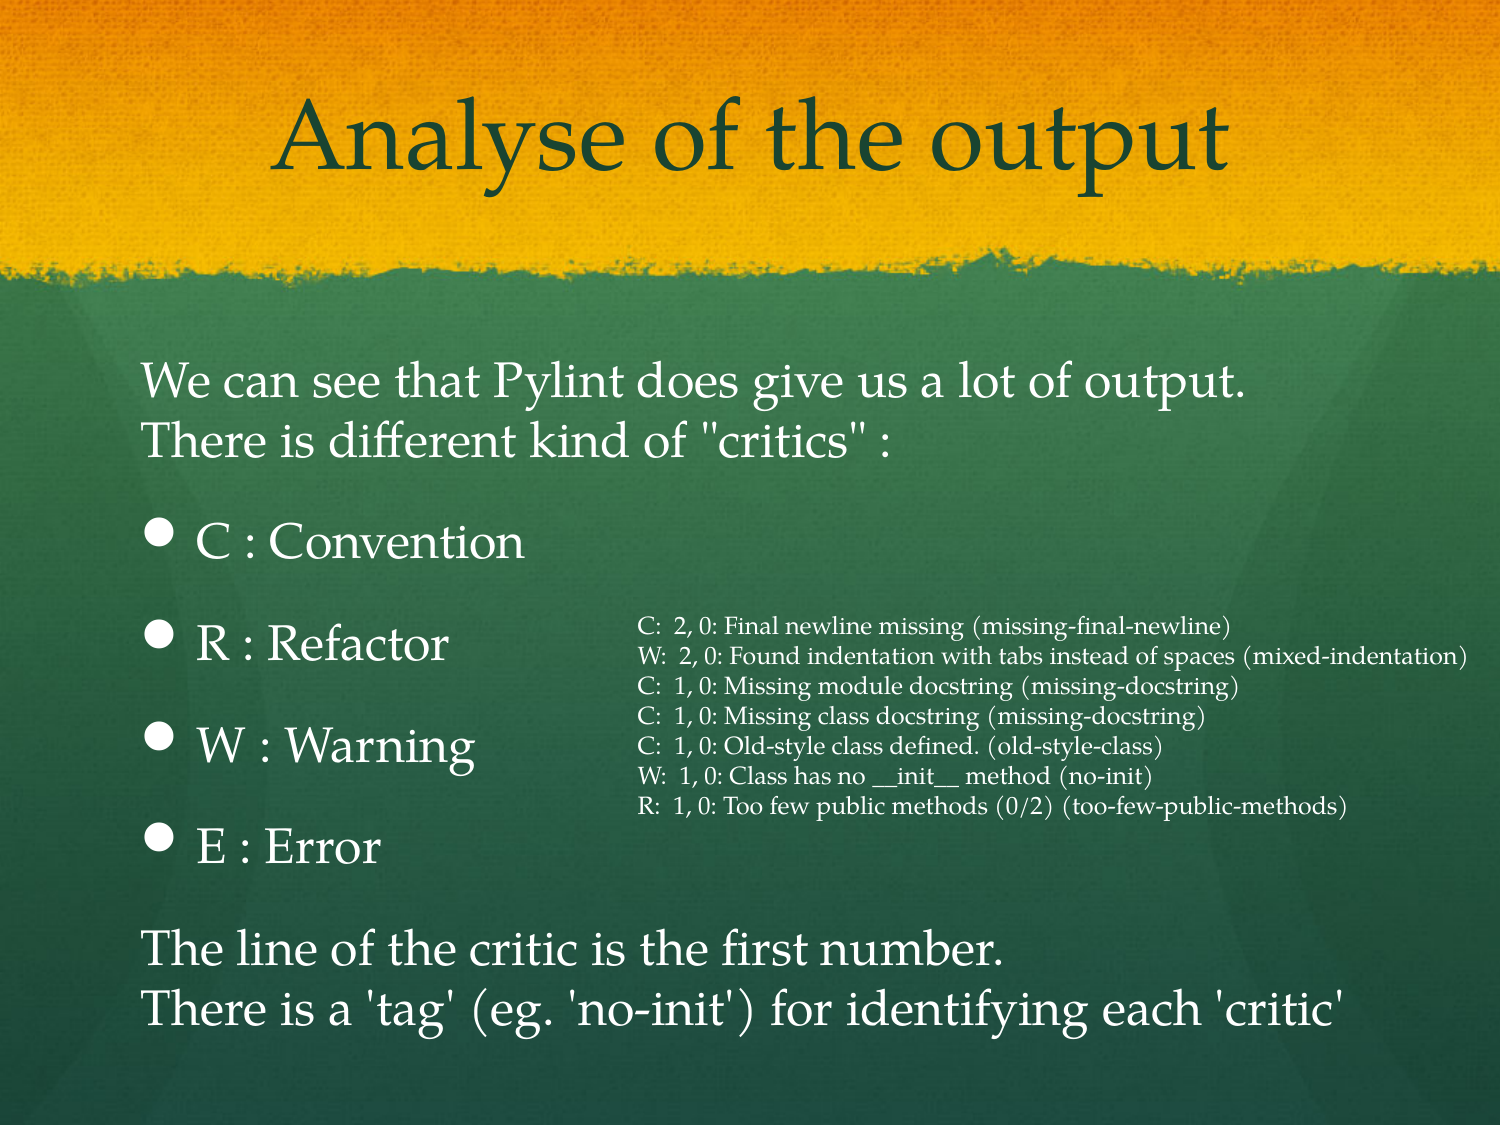

# Analyse of the output
We can see that Pylint does give us a lot of output. There is different kind of "critics" :
C : Convention
R : Refactor
W : Warning
E : Error
The line of the critic is the first number.
There is a 'tag' (eg. 'no-init') for identifying each 'critic'
C:  2, 0: Final newline missing (missing-final-newline)
W:  2, 0: Found indentation with tabs instead of spaces (mixed-indentation)
C:  1, 0: Missing module docstring (missing-docstring)
C:  1, 0: Missing class docstring (missing-docstring)
C:  1, 0: Old-style class defined. (old-style-class)
W:  1, 0: Class has no __init__ method (no-init)
R:  1, 0: Too few public methods (0/2) (too-few-public-methods)